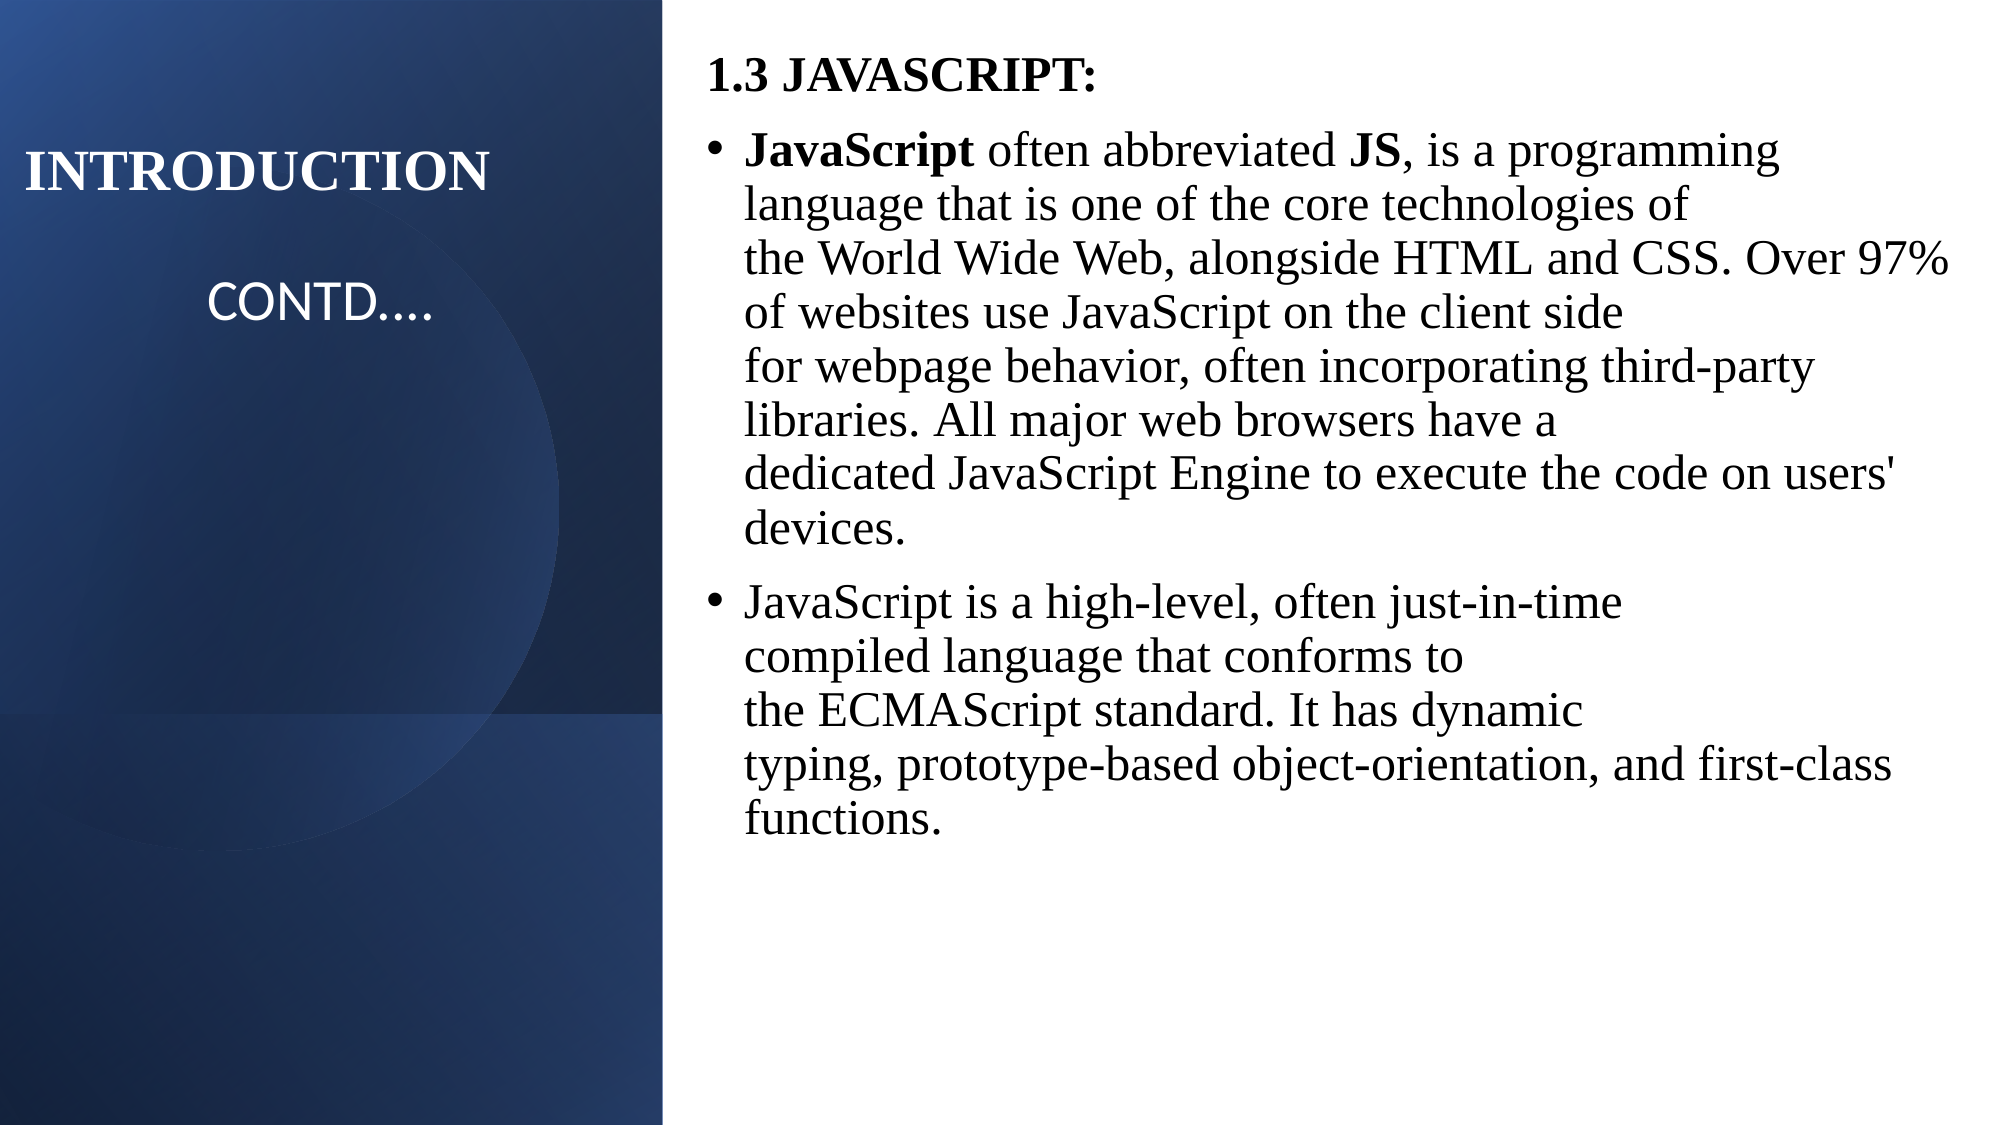

1.3 JAVASCRIPT:
JavaScript often abbreviated JS, is a programming language that is one of the core technologies of the World Wide Web, alongside HTML and CSS. Over 97% of websites use JavaScript on the client side for webpage behavior, often incorporating third-party libraries. All major web browsers have a dedicated JavaScript Engine to execute the code on users' devices.
JavaScript is a high-level, often just-in-time compiled language that conforms to the ECMAScript standard. It has dynamic typing, prototype-based object-orientation, and first-class functions.

INTRODUCTION​

# CONTD....